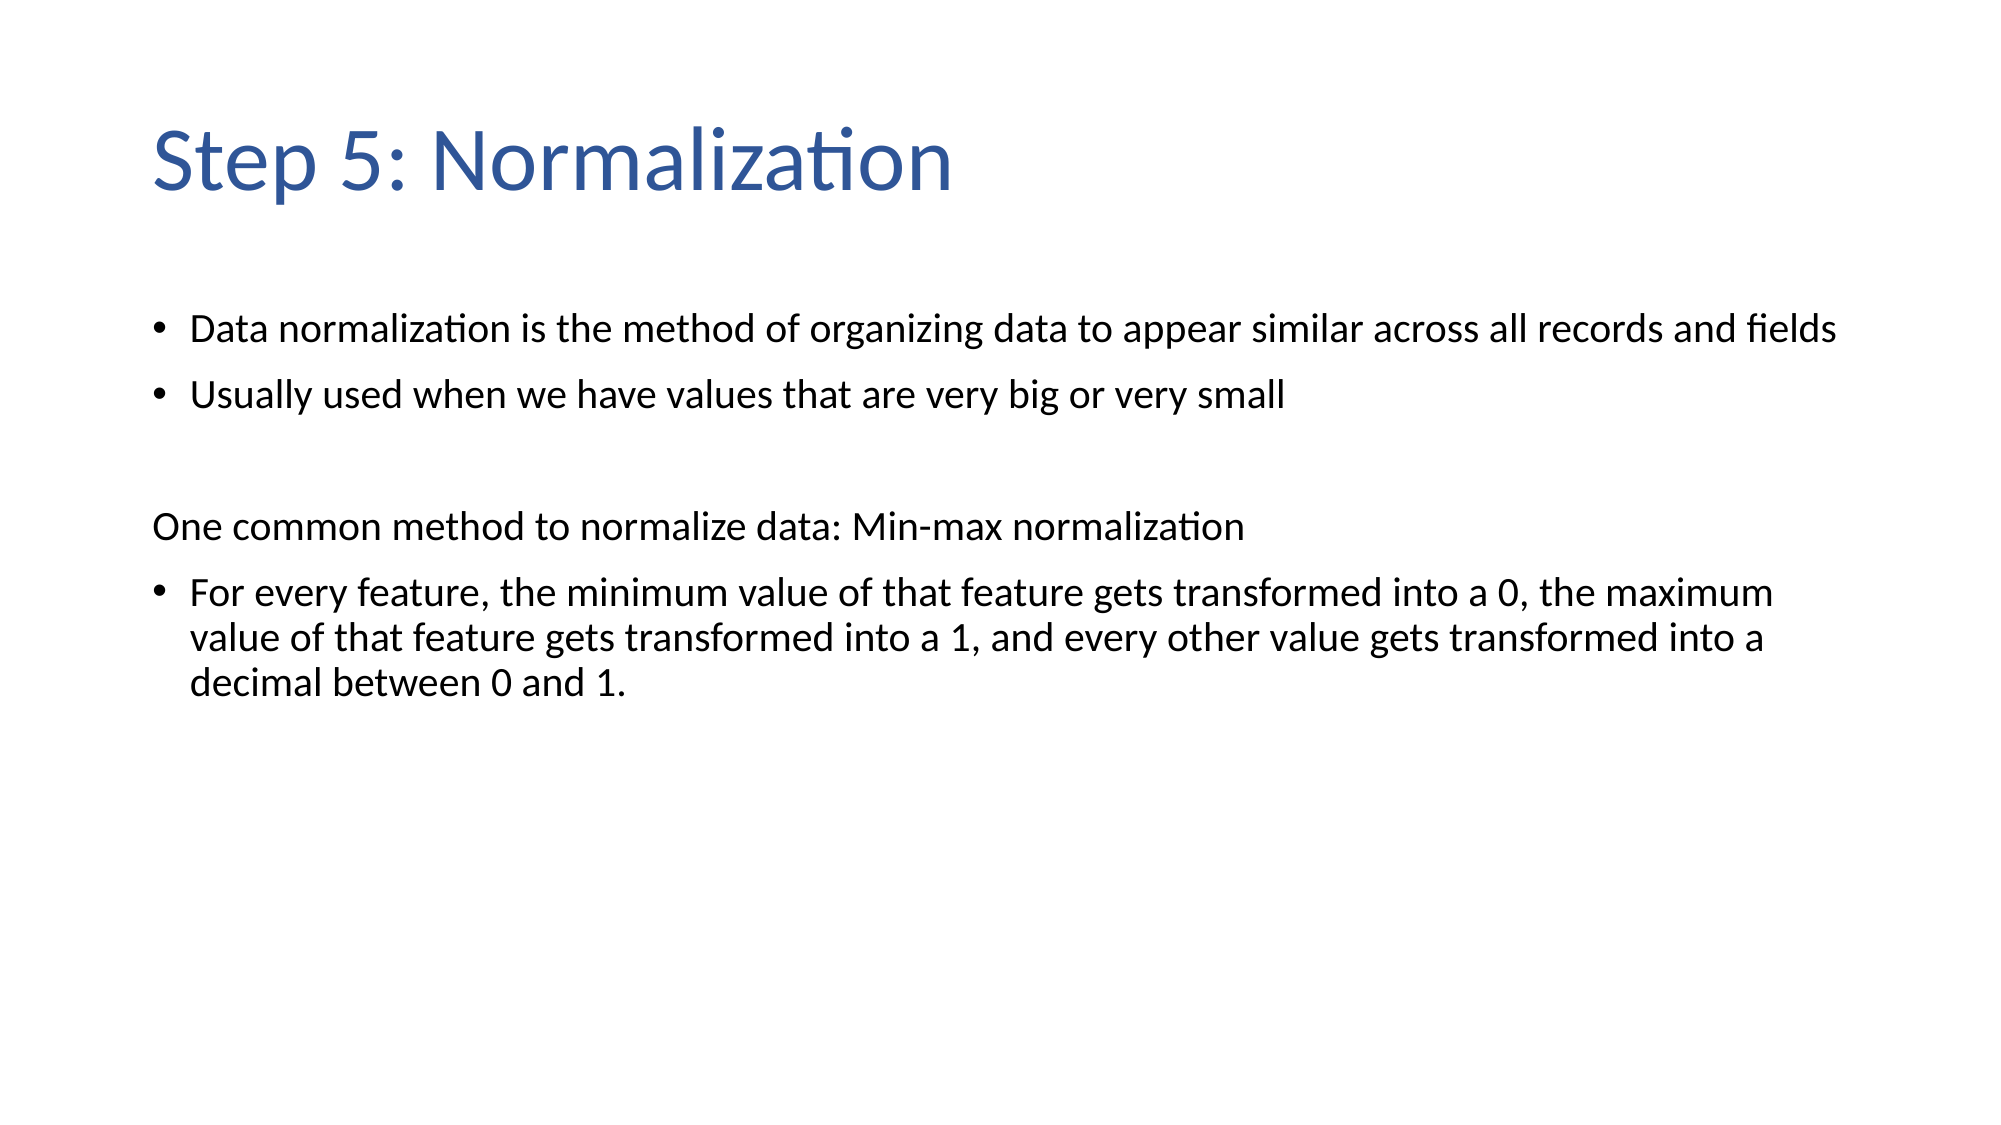

# Step 5: Normalization
Data normalization is the method of organizing data to appear similar across all records and fields
Usually used when we have values that are very big or very small

One common method to normalize data: Min-max normalization
For every feature, the minimum value of that feature gets transformed into a 0, the maximum value of that feature gets transformed into a 1, and every other value gets transformed into a decimal between 0 and 1.